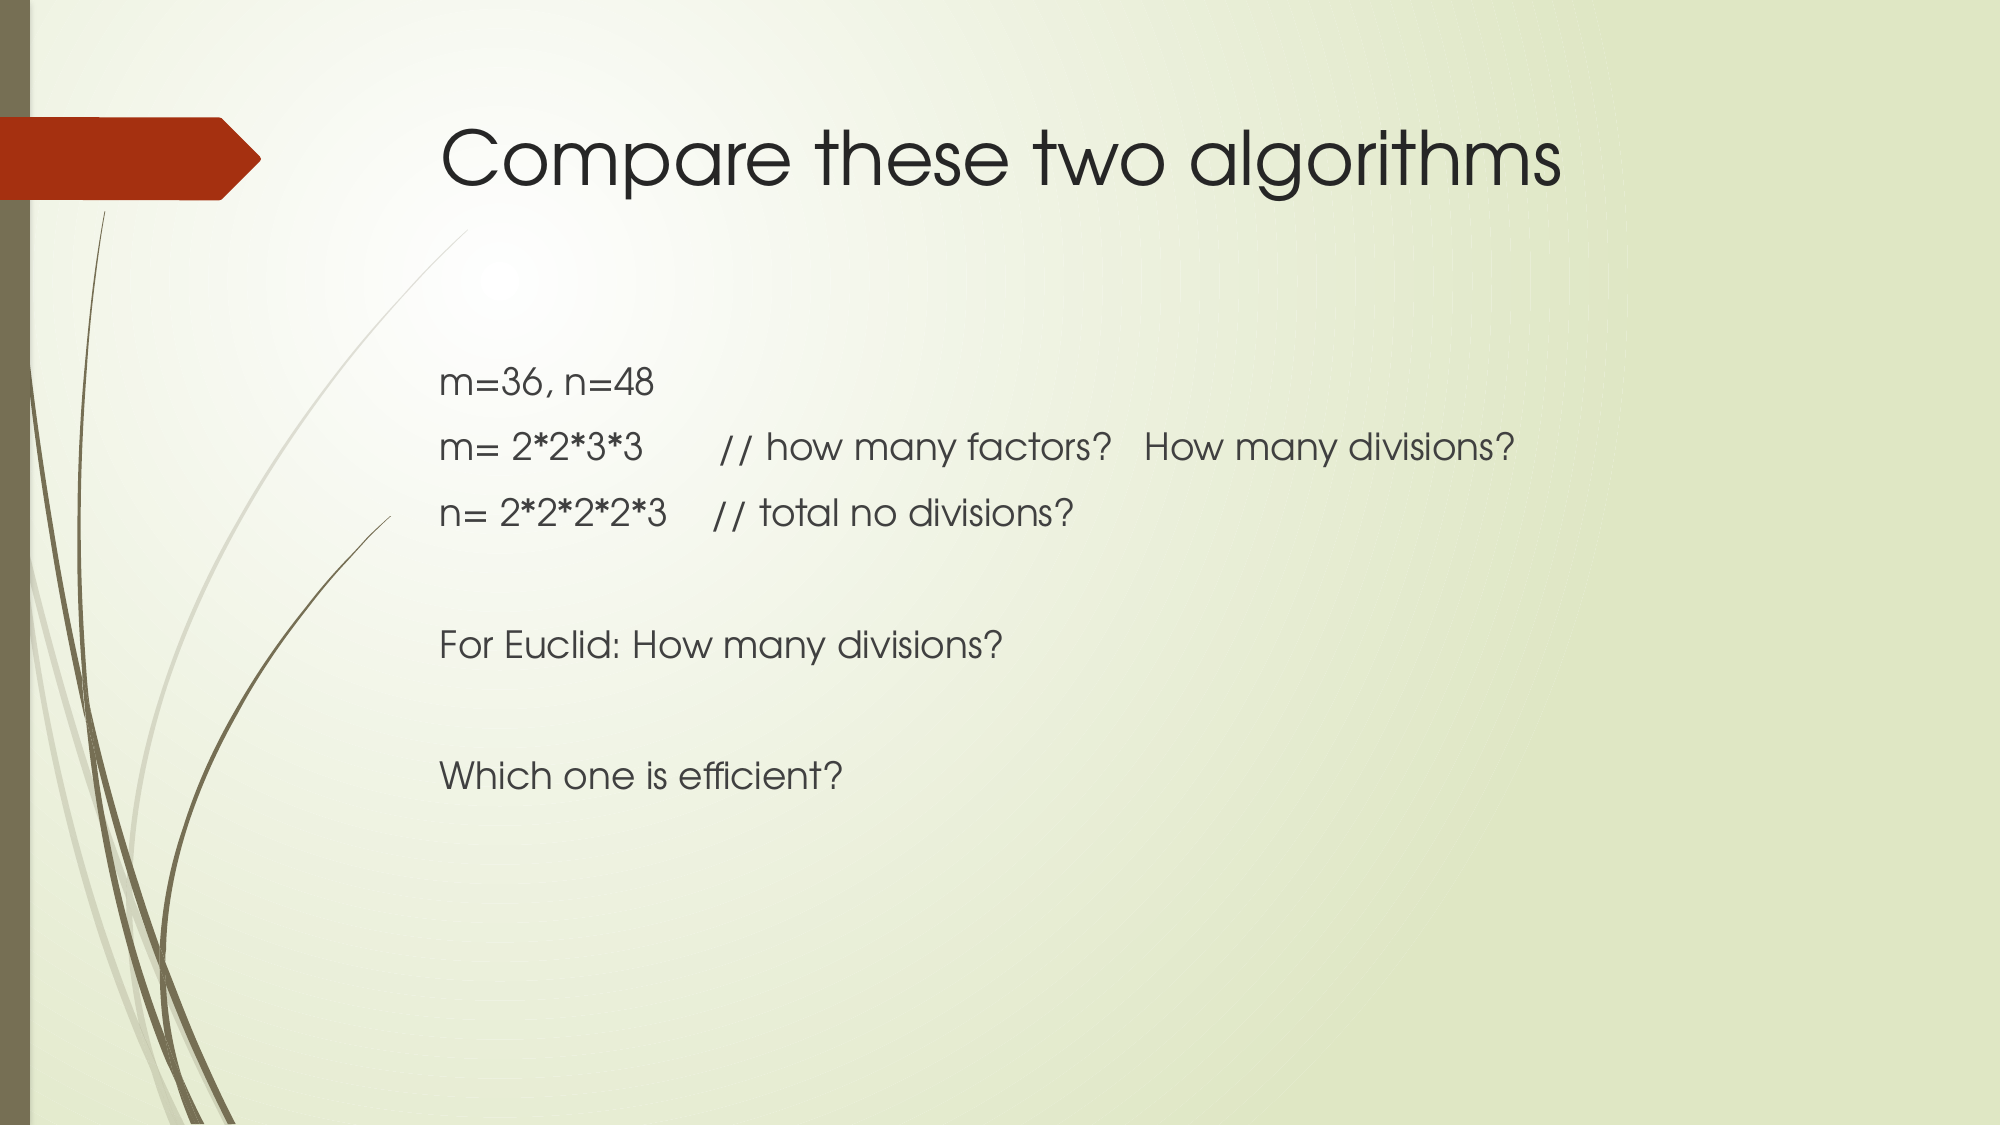

# Compare these two algorithms
m=36, n=48
m= 2*2*3*3       // how many factors?   How many divisions?
n= 2*2*2*2*3    // total no divisions?

For Euclid: How many divisions?

Which one is efficient?